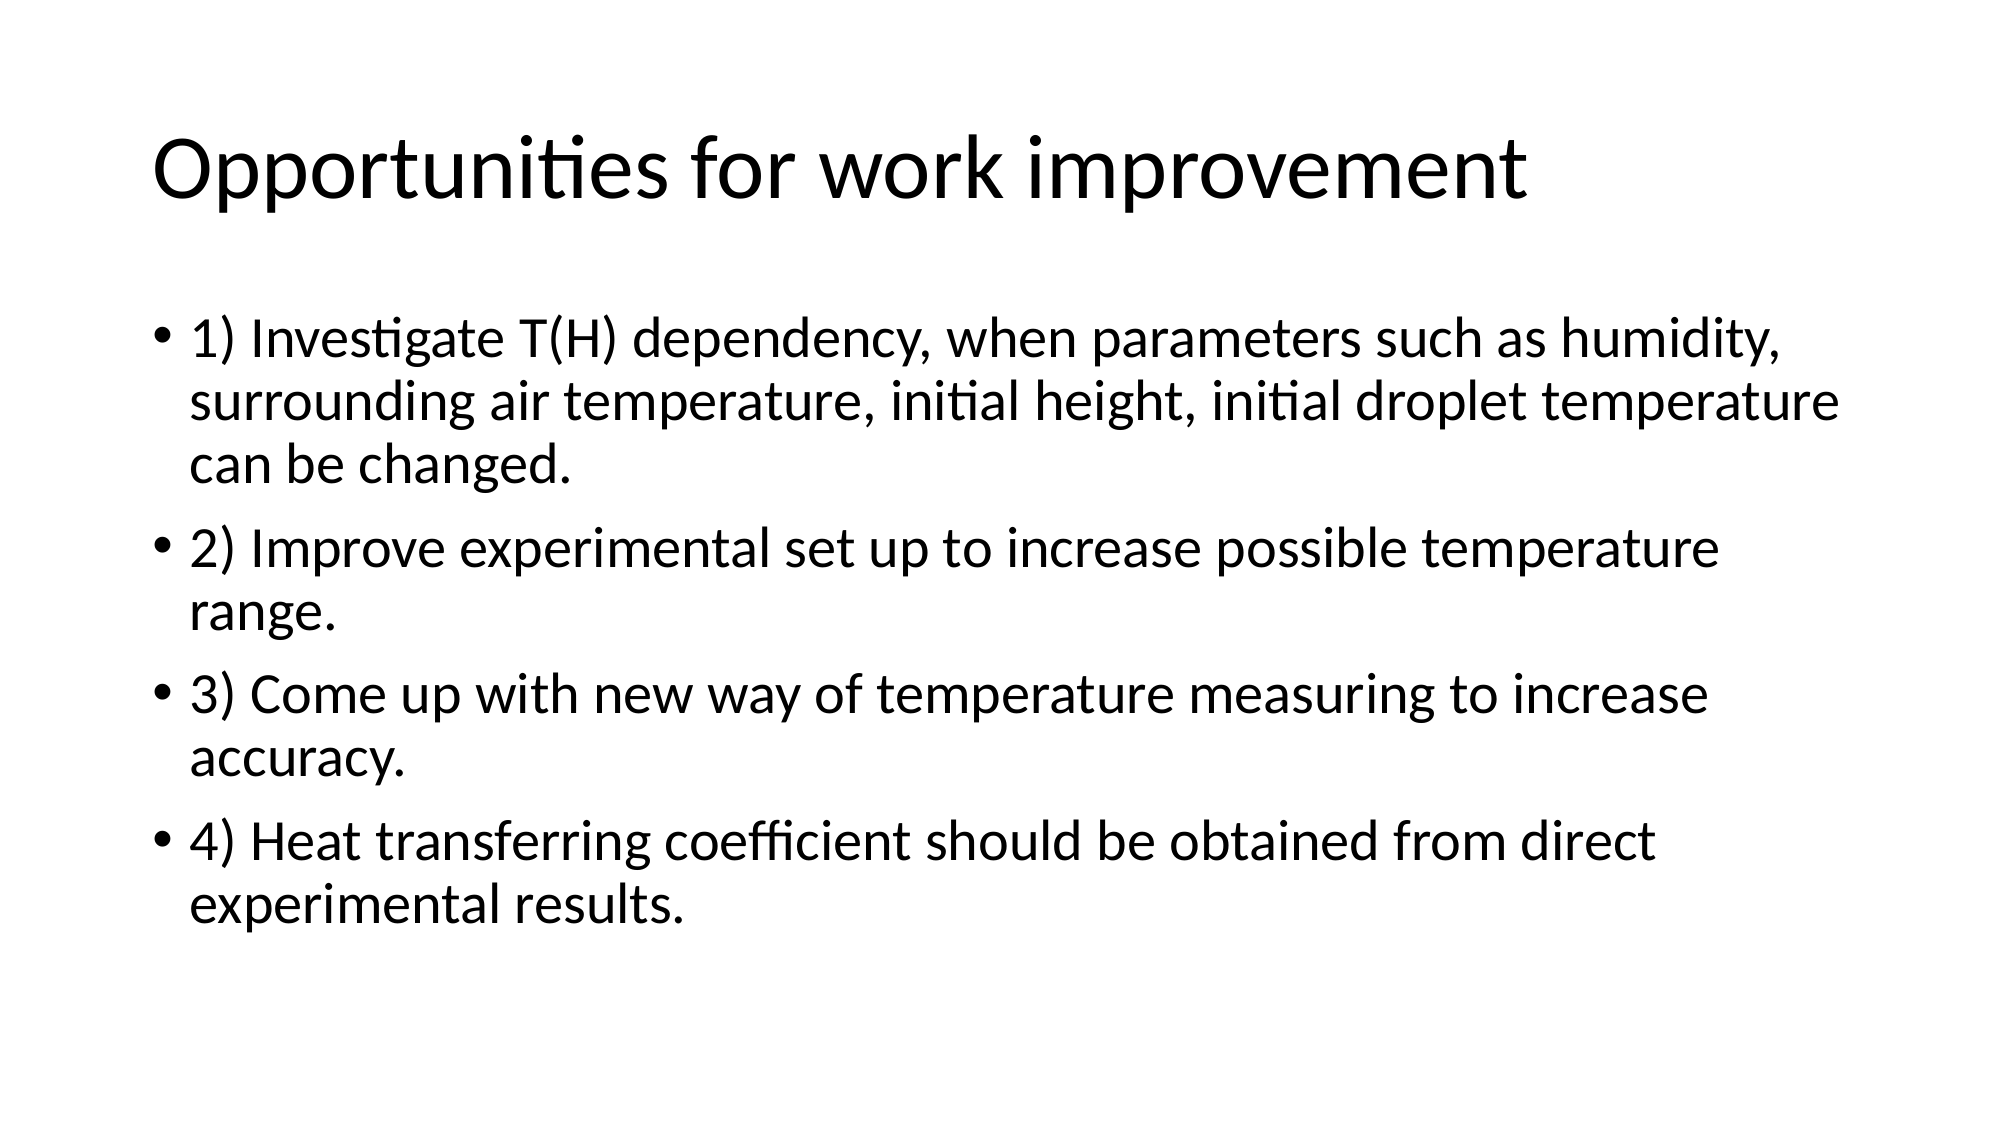

# Opportunities for work improvement
1) Investigate T(H) dependency, when parameters such as humidity, surrounding air temperature, initial height, initial droplet temperature can be changed.
2) Improve experimental set up to increase possible temperature range.
3) Come up with new way of temperature measuring to increase accuracy.
4) Heat transferring coefficient should be obtained from direct experimental results.